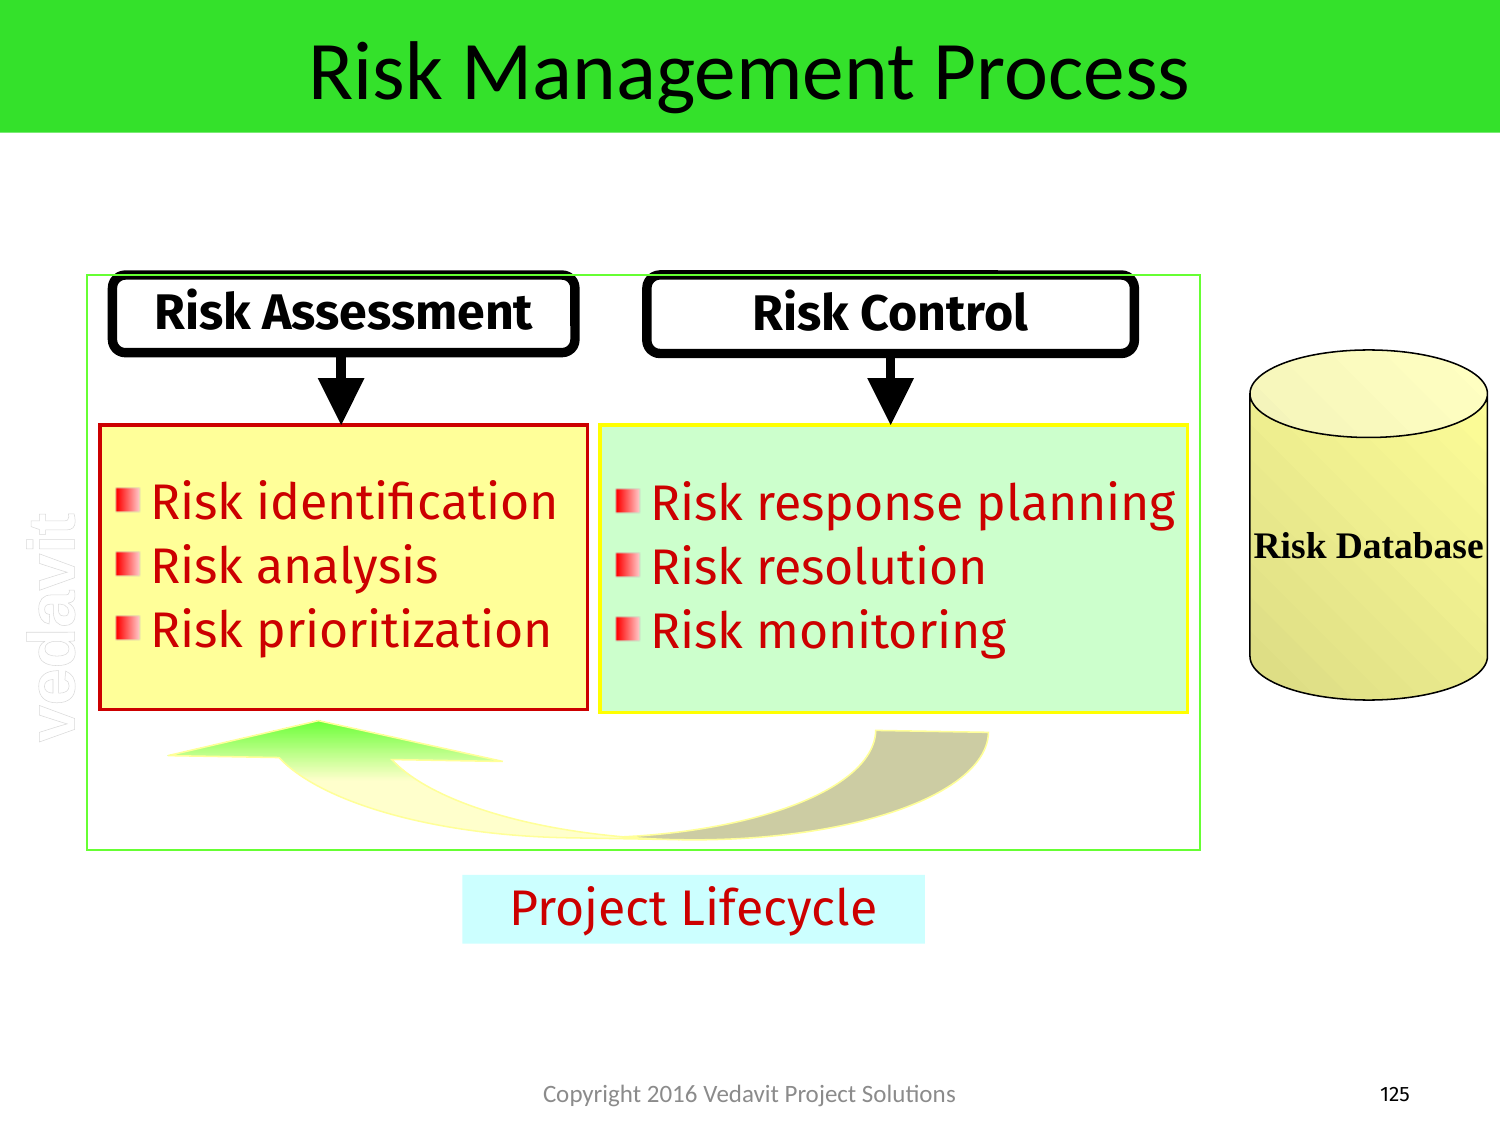

# Risk Management Process

Risk Assessment

Risk Control

Risk Database
Risk identification
Risk analysis
Risk prioritization
Risk response planning
Risk resolution
Risk monitoring

Project Lifecycle
Copyright 2016 Vedavit Project Solutions
125